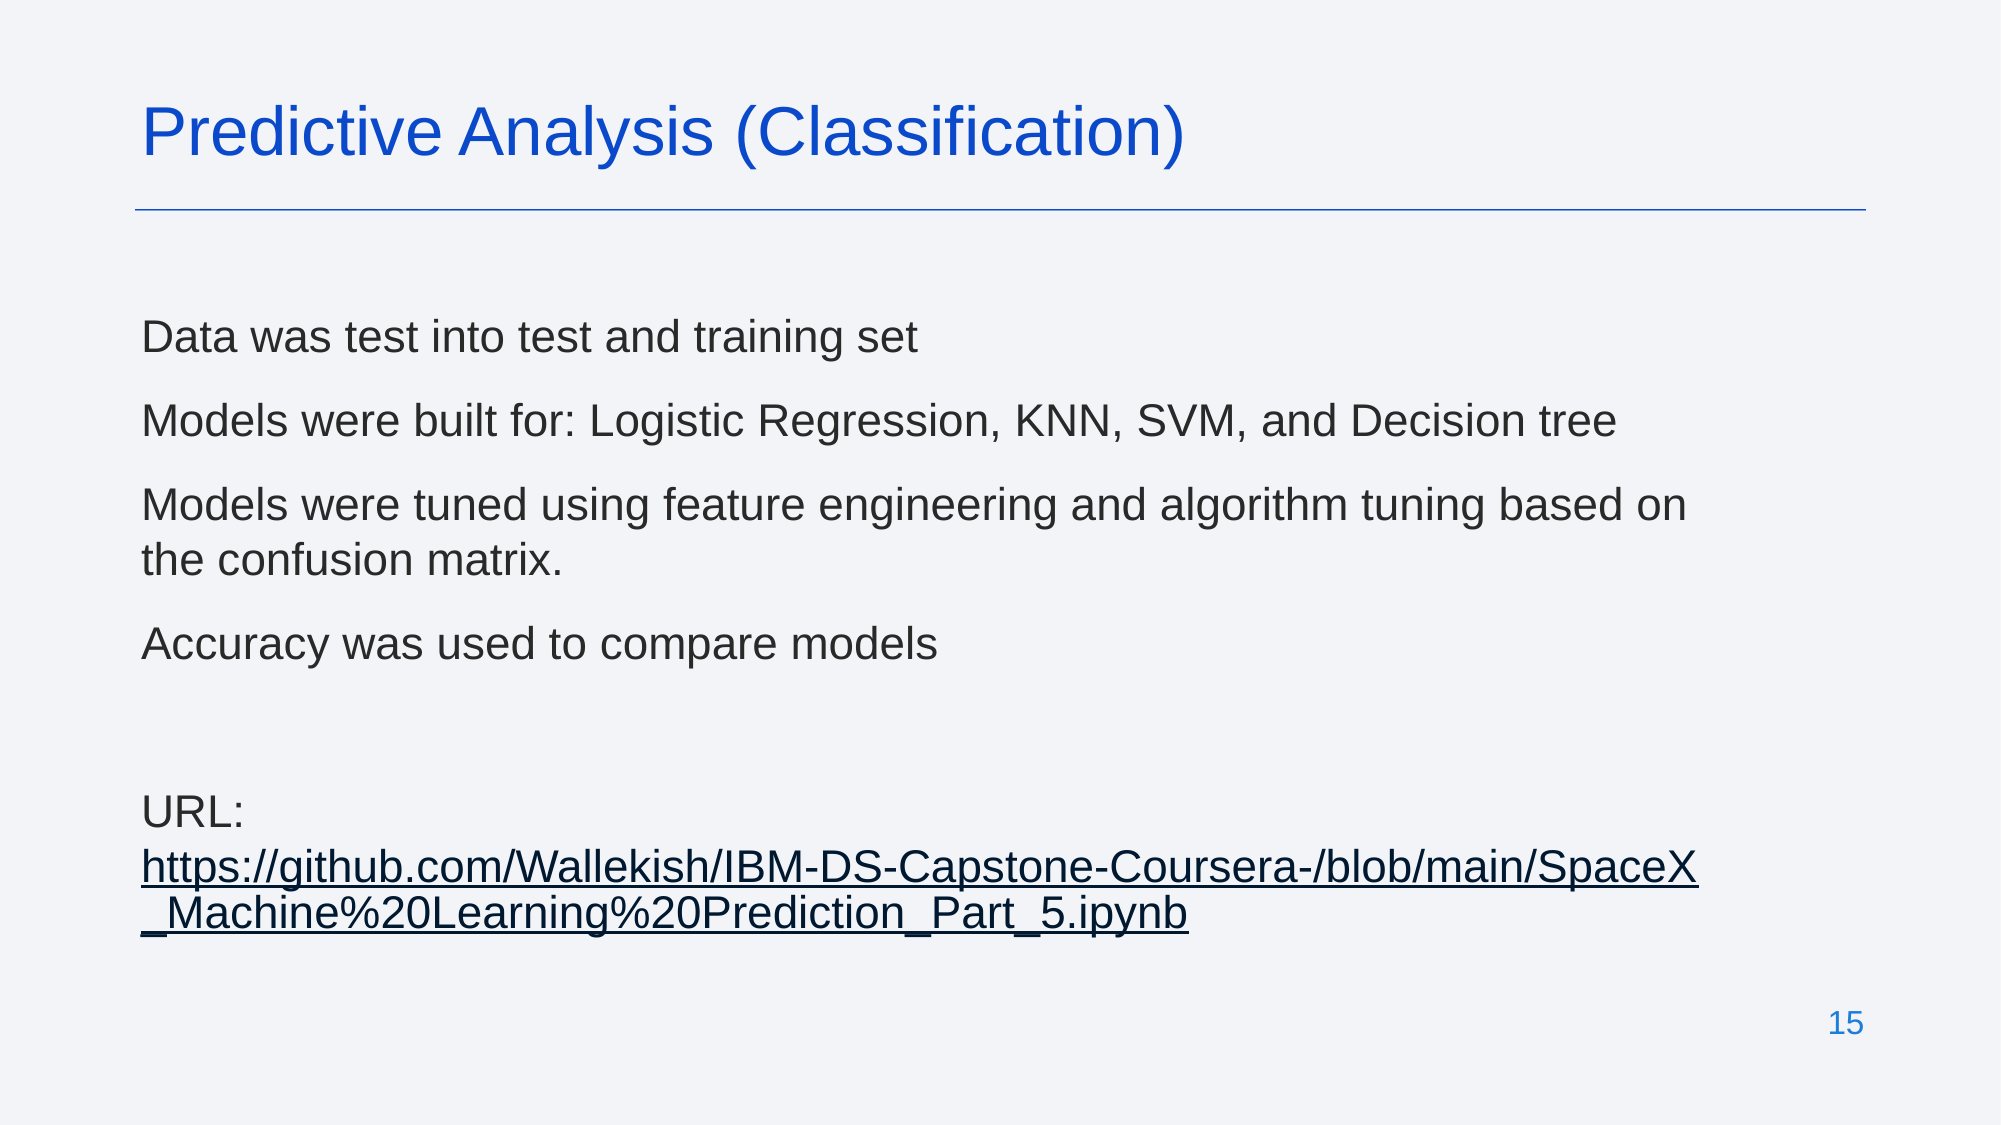

Predictive Analysis (Classification)
Data was test into test and training set
Models were built for: Logistic Regression, KNN, SVM, and Decision tree
Models were tuned using feature engineering and algorithm tuning based on the confusion matrix.
Accuracy was used to compare models

URL: https://github.com/Wallekish/IBM-DS-Capstone-Coursera-/blob/main/SpaceX_Machine%20Learning%20Prediction_Part_5.ipynb
15